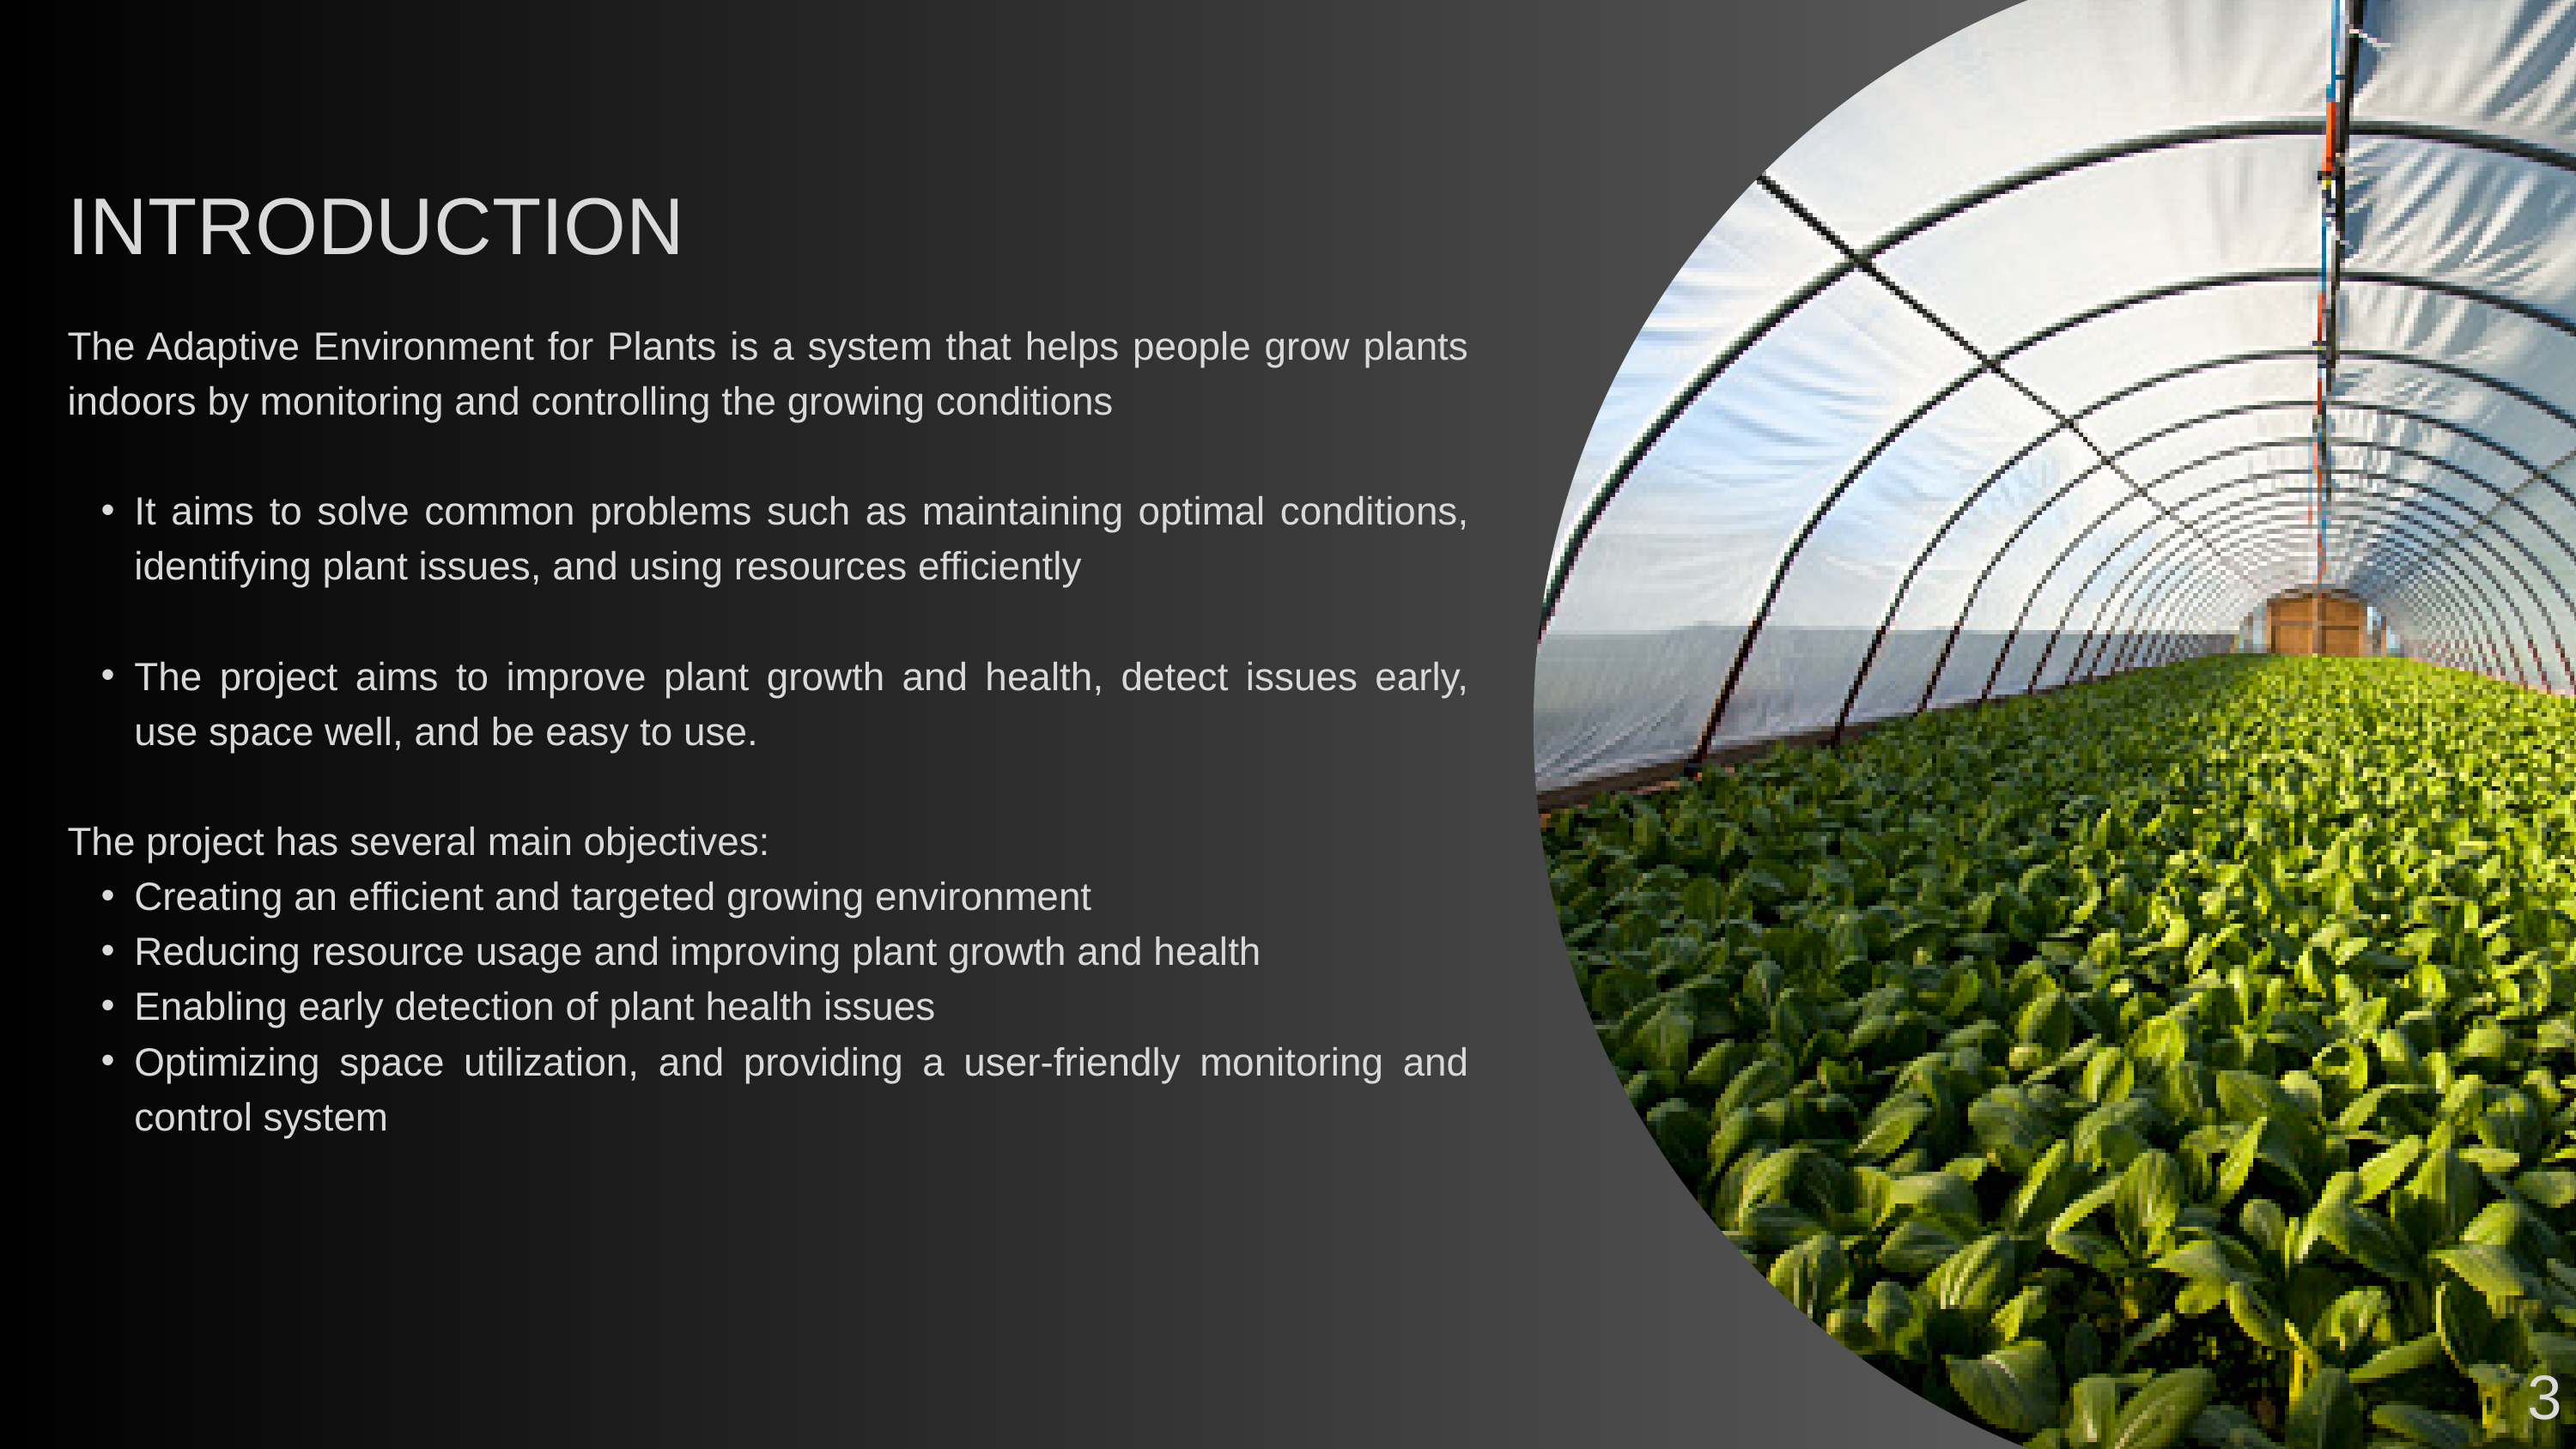

INTRODUCTION
The Adaptive Environment for Plants is a system that helps people grow plants indoors by monitoring and controlling the growing conditions

It aims to solve common problems such as maintaining optimal conditions, identifying plant issues, and using resources efficiently

The project aims to improve plant growth and health, detect issues early, use space well, and be easy to use.

The project has several main objectives:
Creating an efficient and targeted growing environment
Reducing resource usage and improving plant growth and health
Enabling early detection of plant health issues
Optimizing space utilization, and providing a user-friendly monitoring and control system

3